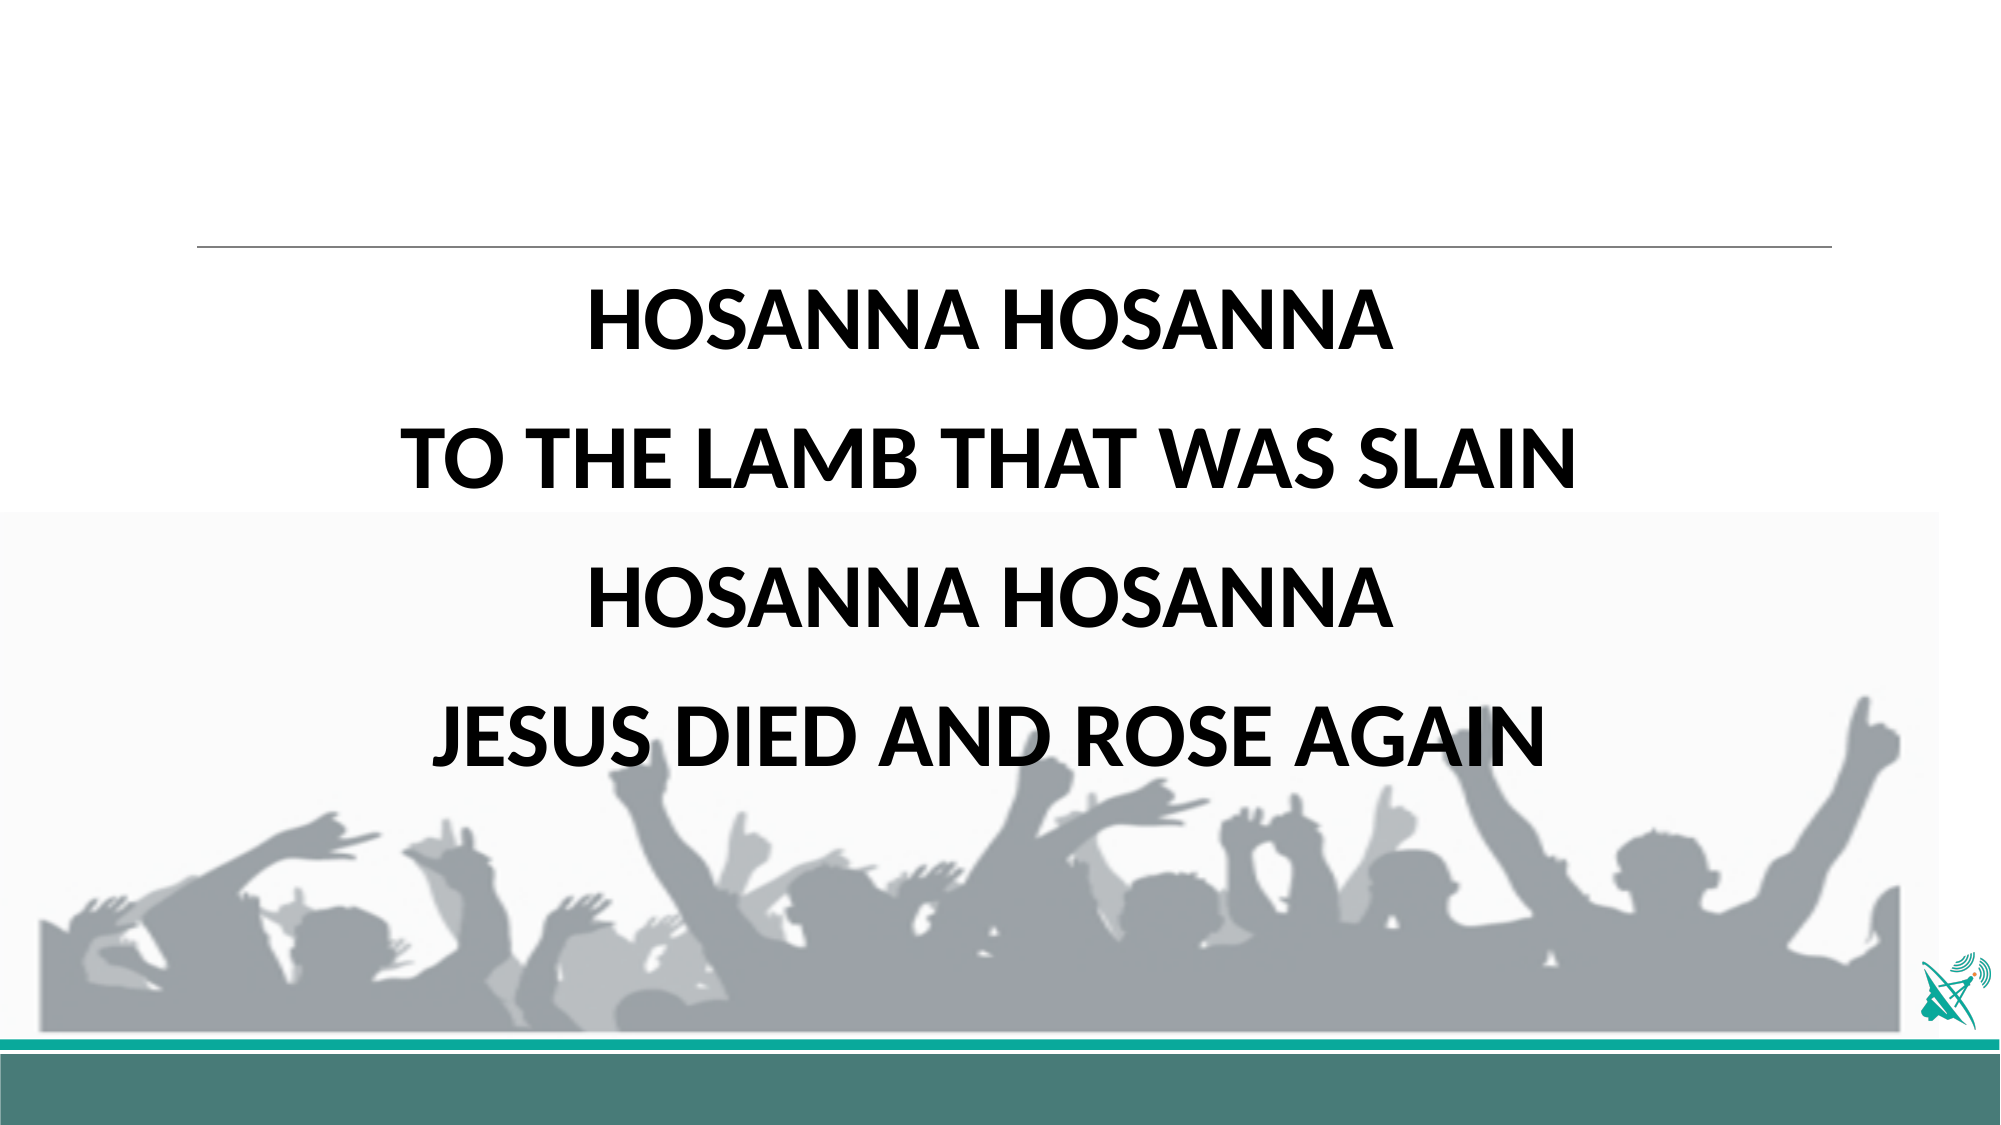

HOSANNA HOSANNA
TO THE LAMB THAT WAS SLAIN
HOSANNA HOSANNA
JESUS DIED AND ROSE AGAIN